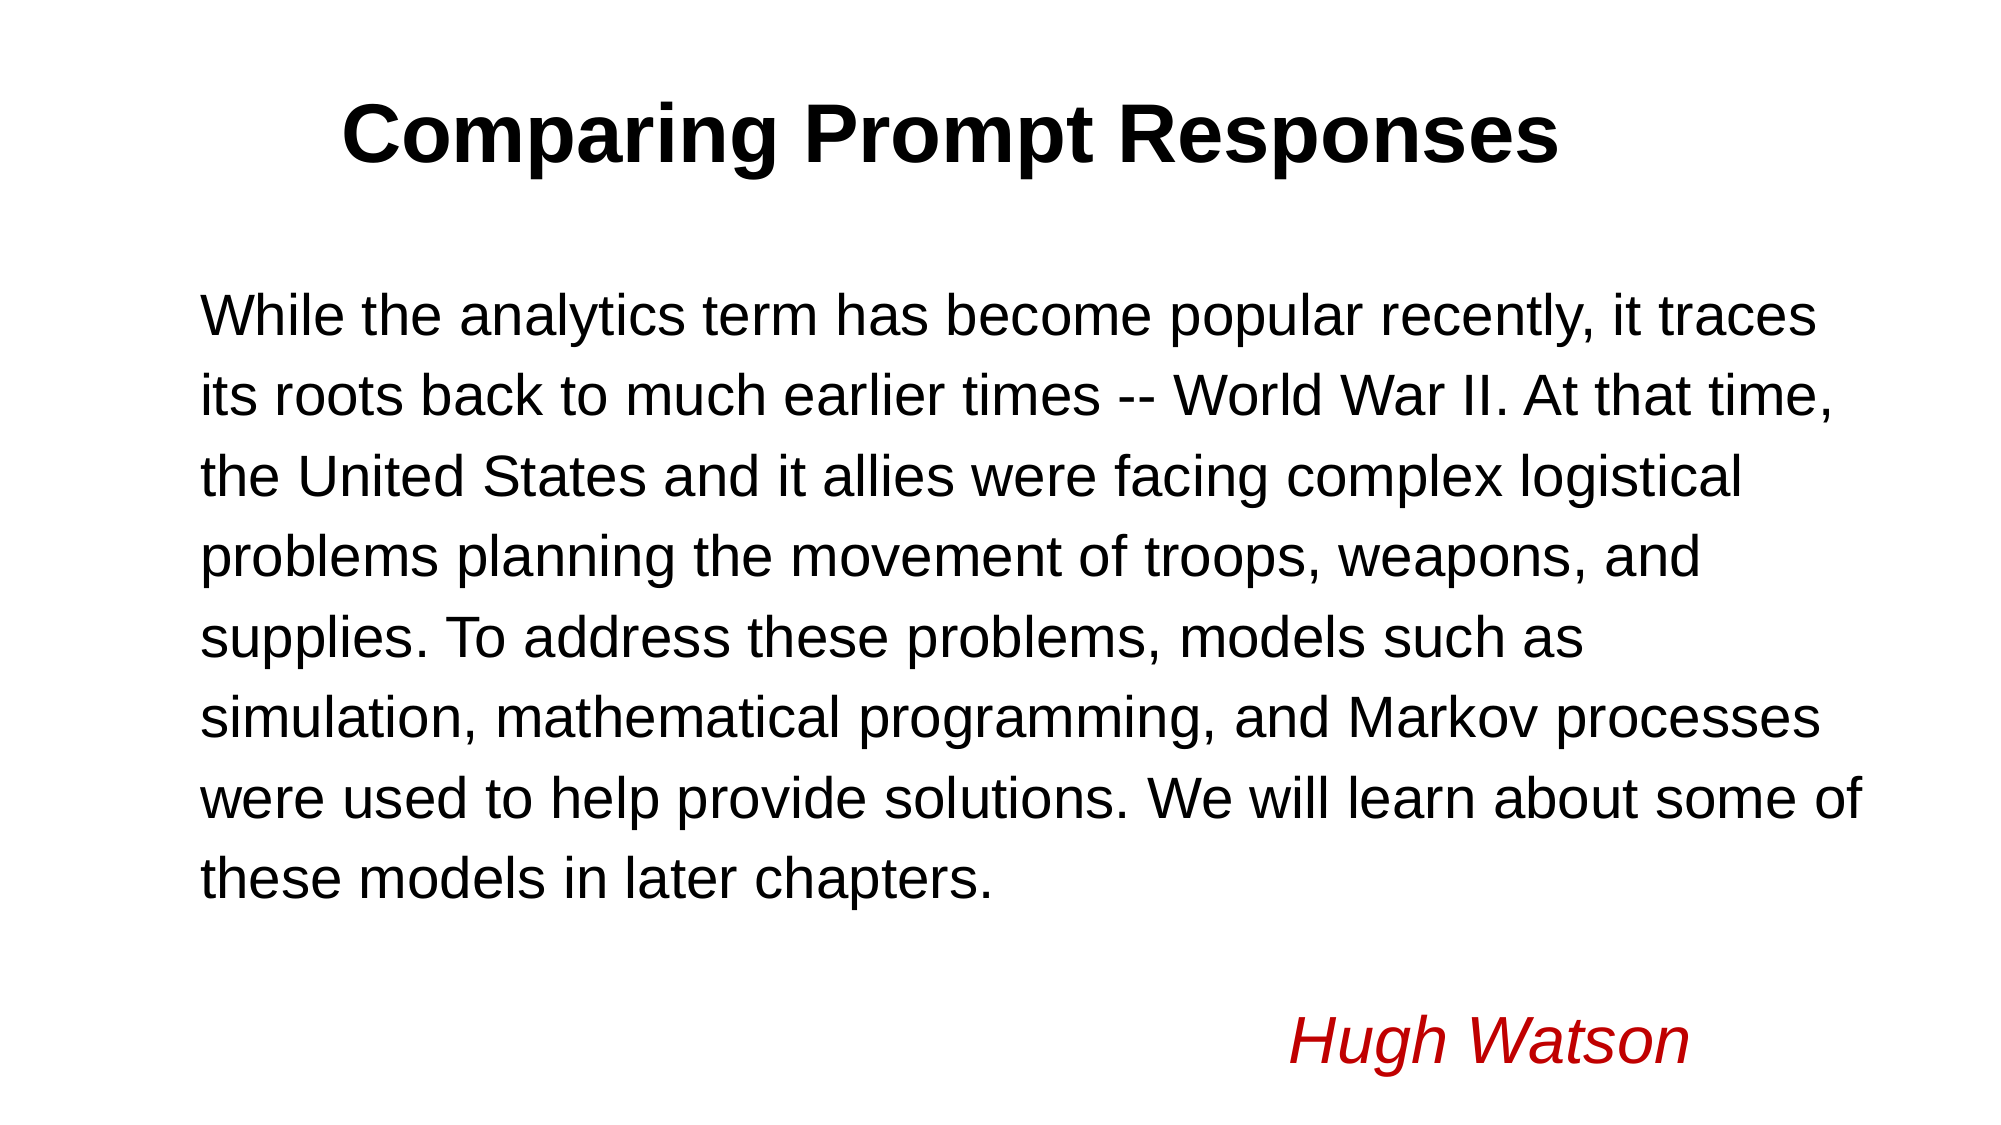

Comparing Prompt Responses
While the analytics term has become popular recently, it traces its roots back to much earlier times -- World War II. At that time, the United States and it allies were facing complex logistical problems planning the movement of troops, weapons, and supplies. To address these problems, models such as simulation, mathematical programming, and Markov processes were used to help provide solutions. We will learn about some of these models in later chapters.
Hugh Watson